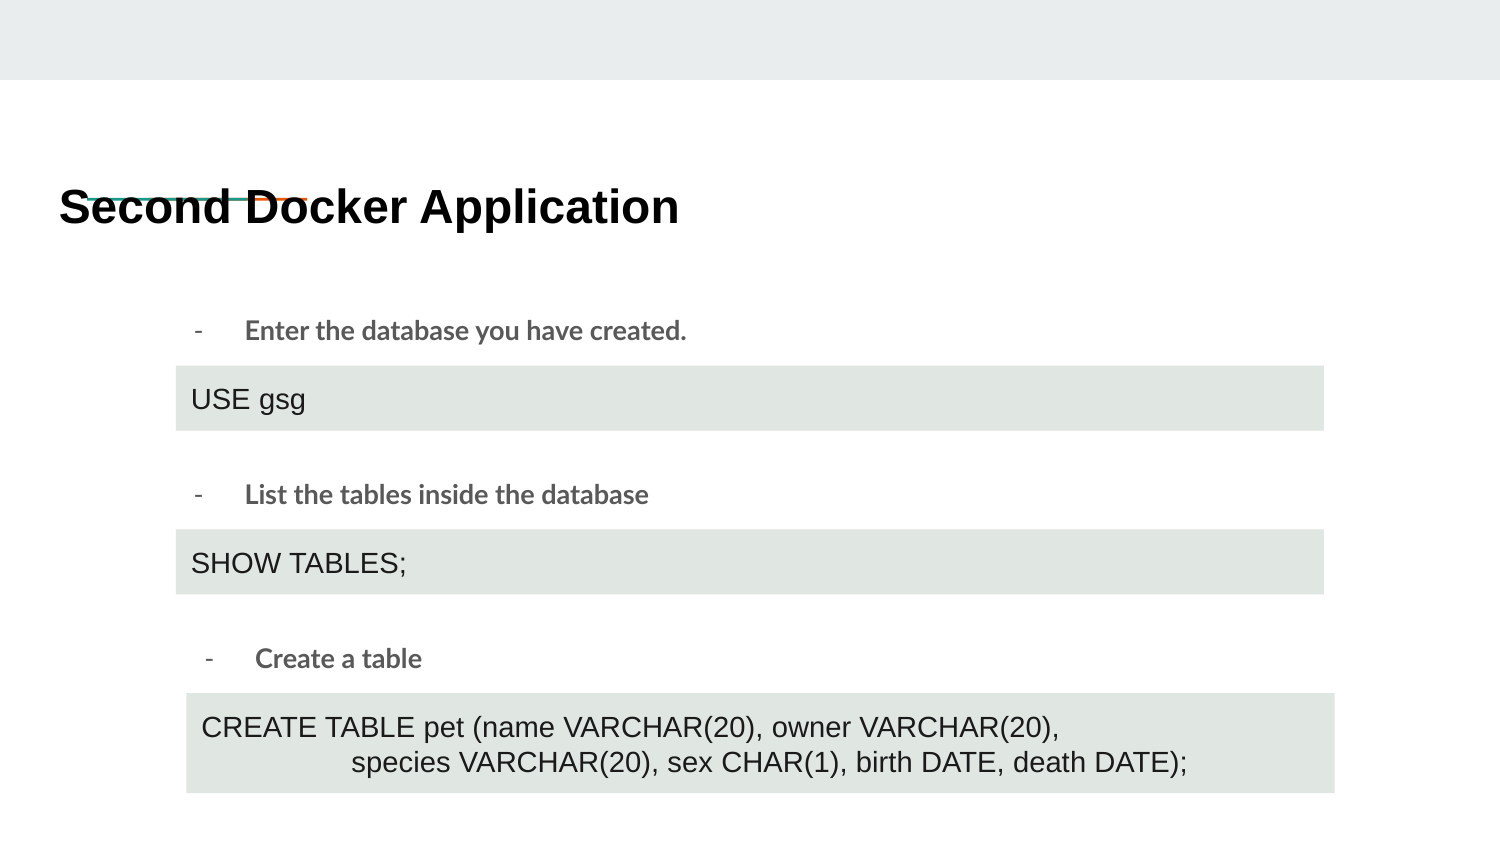

# Second Docker Application

Enter the database you have created.
USE gsg
List the tables inside the database
SHOW TABLES;
Create a table
CREATE TABLE pet (name VARCHAR(20), owner VARCHAR(20),
   	species VARCHAR(20), sex CHAR(1), birth DATE, death DATE);